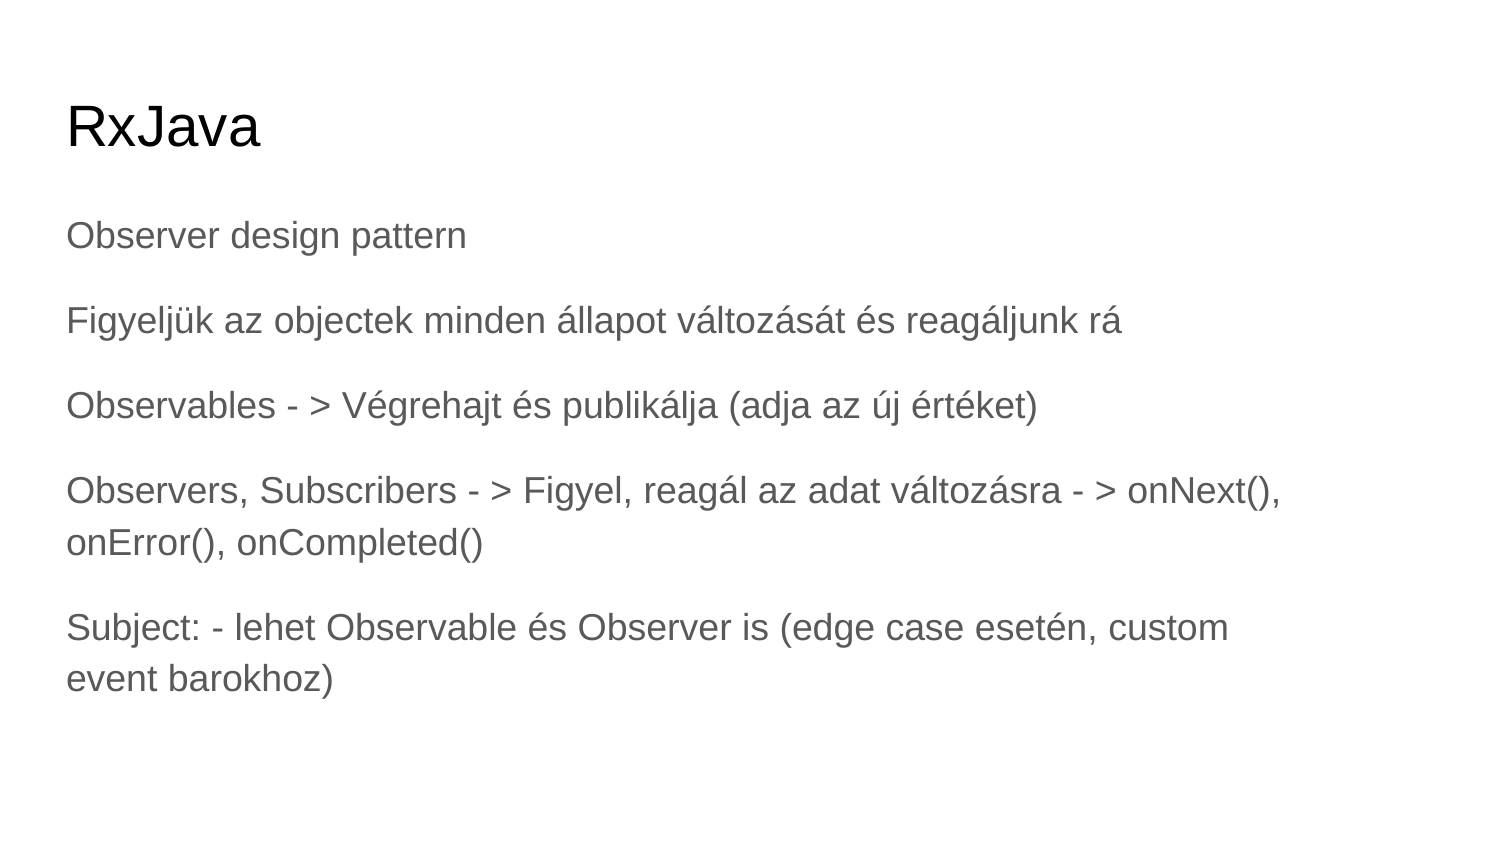

# RxJava
Observer design pattern
Figyeljük az objectek minden állapot változását és reagáljunk rá
Observables - > Végrehajt és publikálja (adja az új értéket)
Observers, Subscribers - > Figyel, reagál az adat változásra - > onNext(), onError(), onCompleted()
Subject: - lehet Observable és Observer is (edge case esetén, custom event barokhoz)